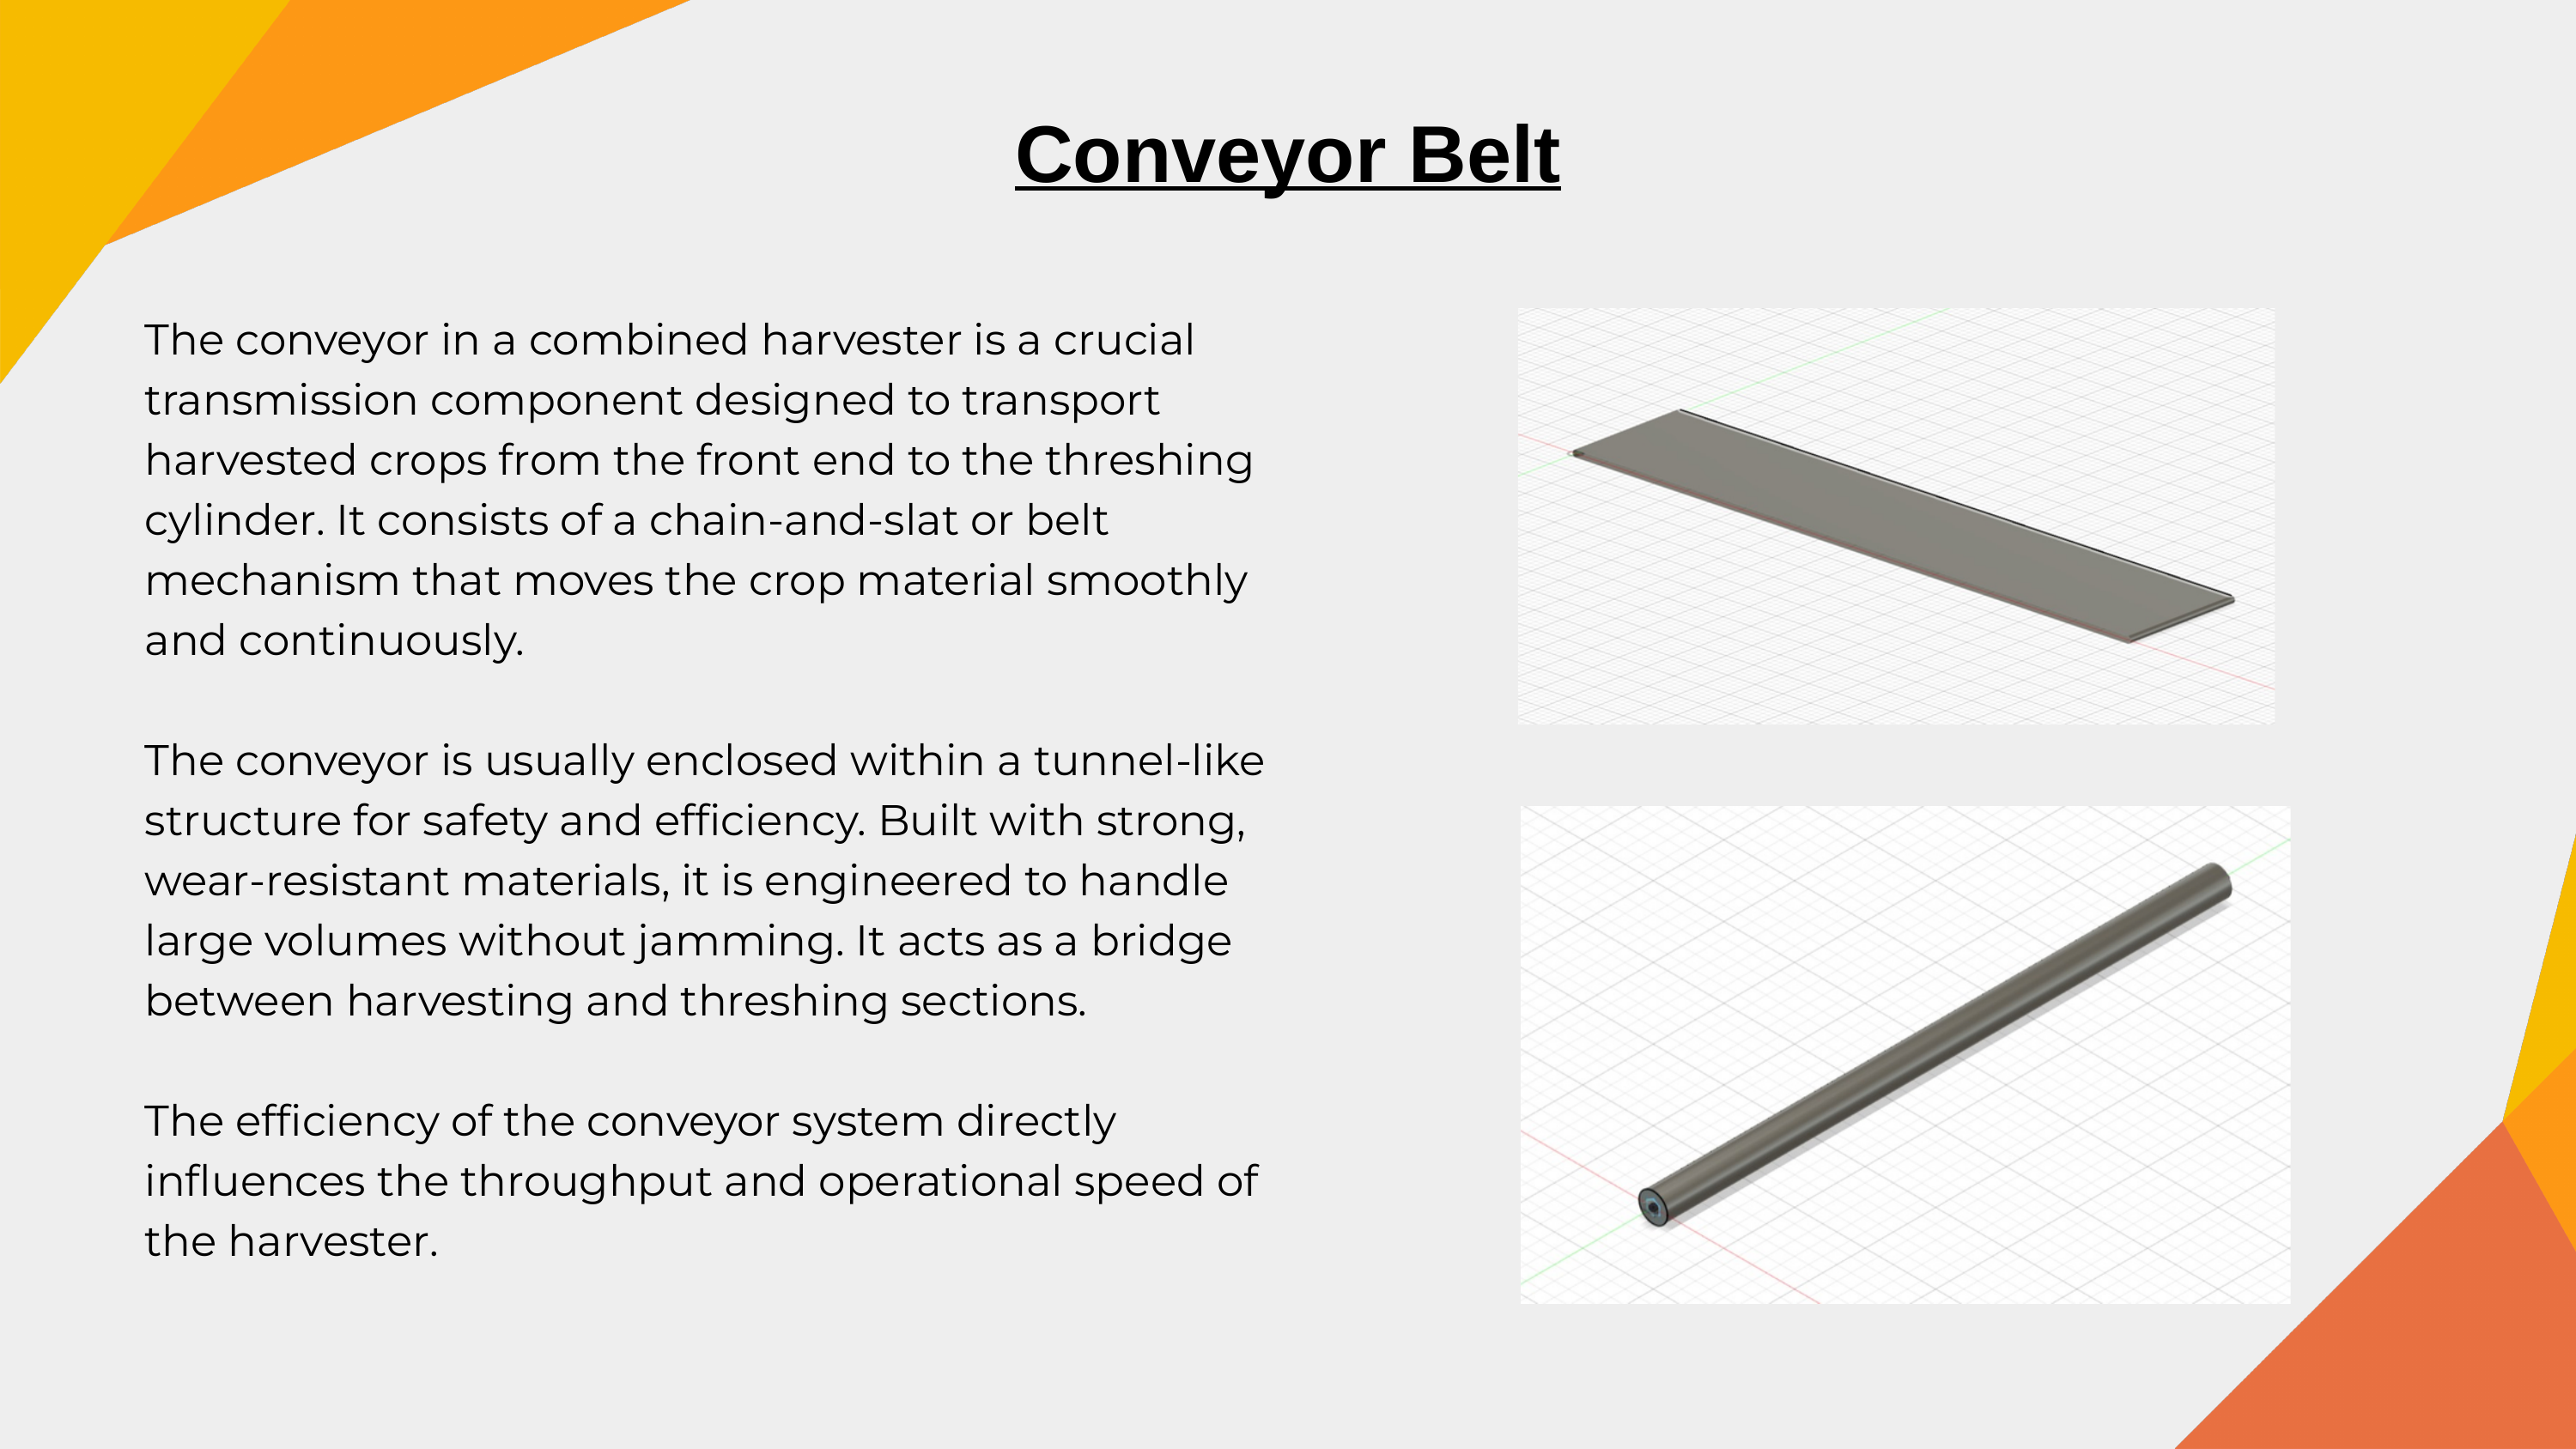

Conveyor Belt
The conveyor in a combined harvester is a crucial transmission component designed to transport harvested crops from the front end to the threshing cylinder. It consists of a chain-and-slat or belt mechanism that moves the crop material smoothly and continuously.

The conveyor is usually enclosed within a tunnel-like structure for safety and efficiency. Built with strong, wear-resistant materials, it is engineered to handle large volumes without jamming. It acts as a bridge between harvesting and threshing sections.

The efficiency of the conveyor system directly influences the throughput and operational speed of the harvester.